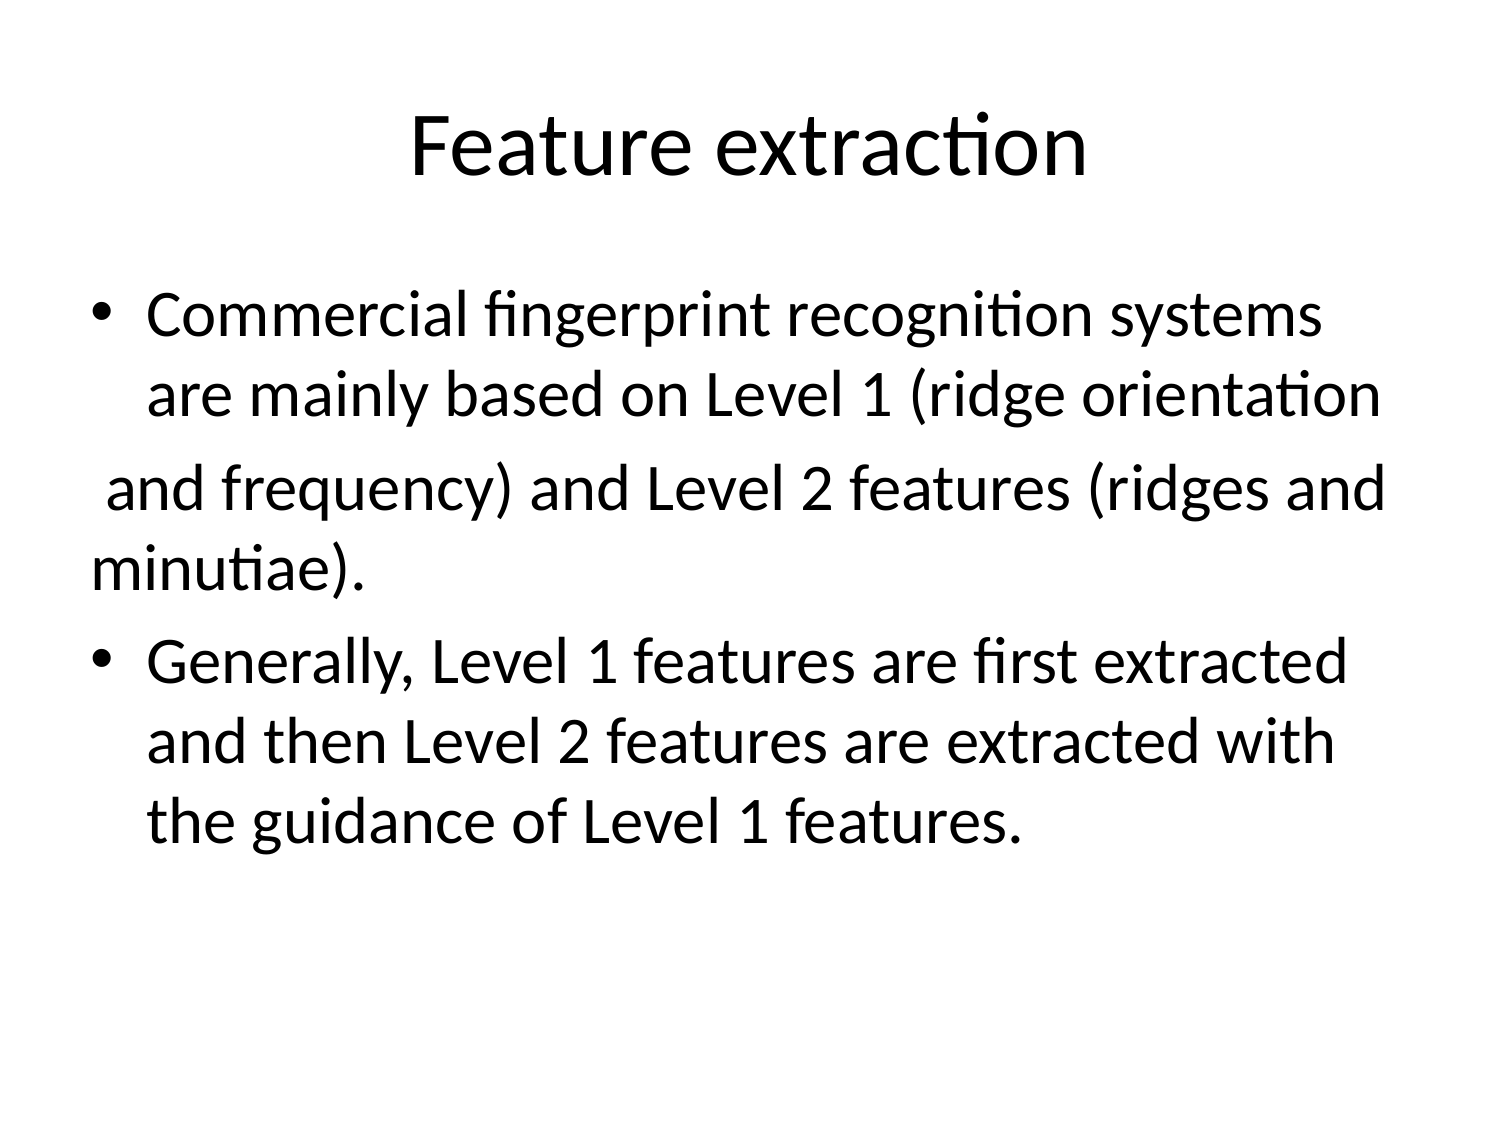

# Feature extraction
Commercial fingerprint recognition systems are mainly based on Level 1 (ridge orientation
 and frequency) and Level 2 features (ridges and minutiae).
Generally, Level 1 features are first extracted and then Level 2 features are extracted with the guidance of Level 1 features.